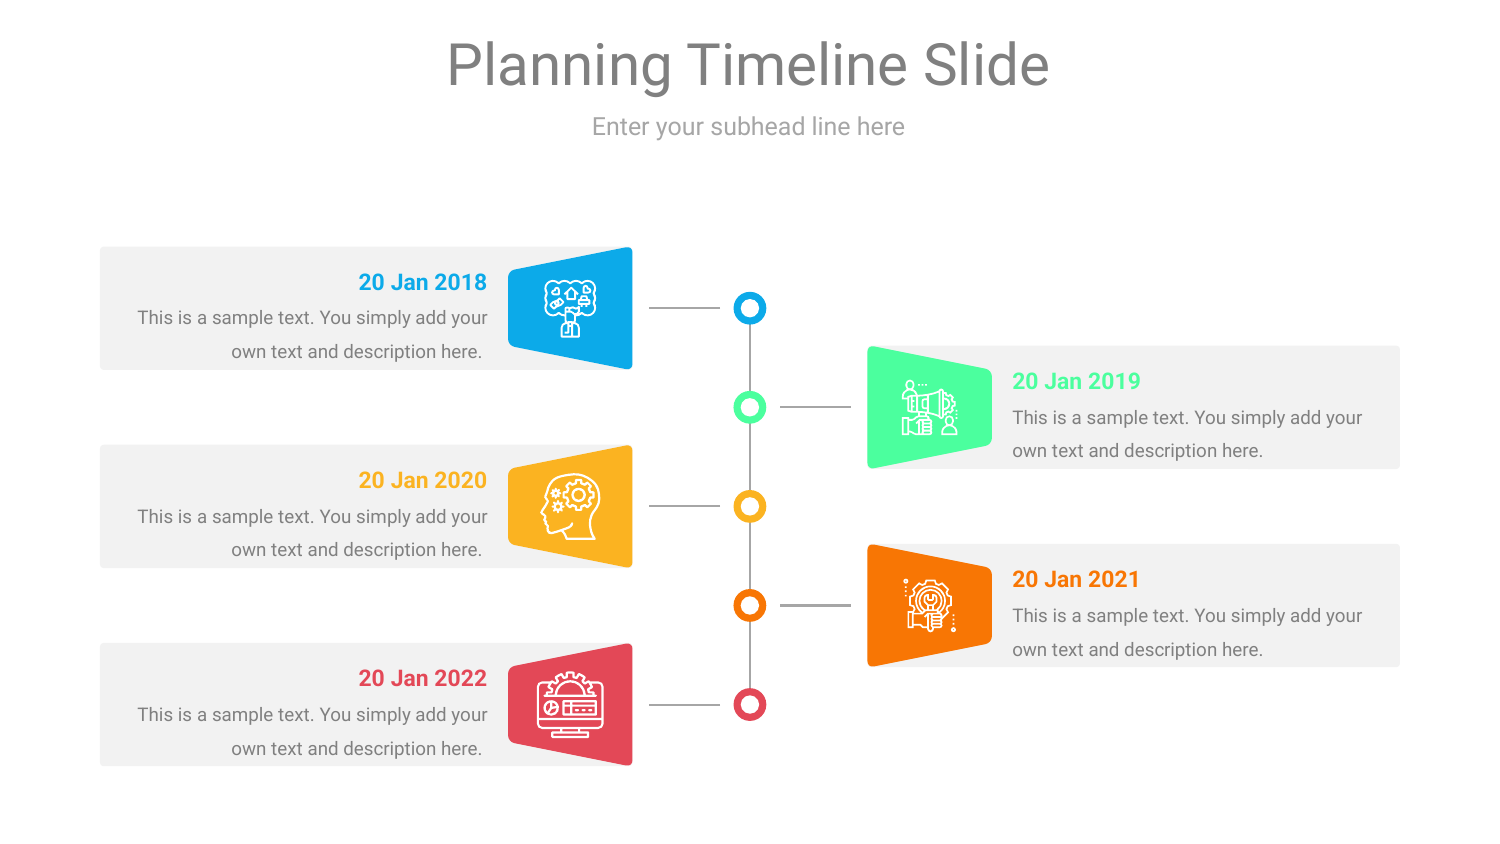

# Planning Timeline Slide
Enter your subhead line here

20 Jan 2018
This is a sample text. You simply add your own text and description here.

20 Jan 2019
This is a sample text. You simply add your own text and description here.

20 Jan 2020
This is a sample text. You simply add your own text and description here.

20 Jan 2021
This is a sample text. You simply add your own text and description here.

20 Jan 2022
This is a sample text. You simply add your own text and description here.